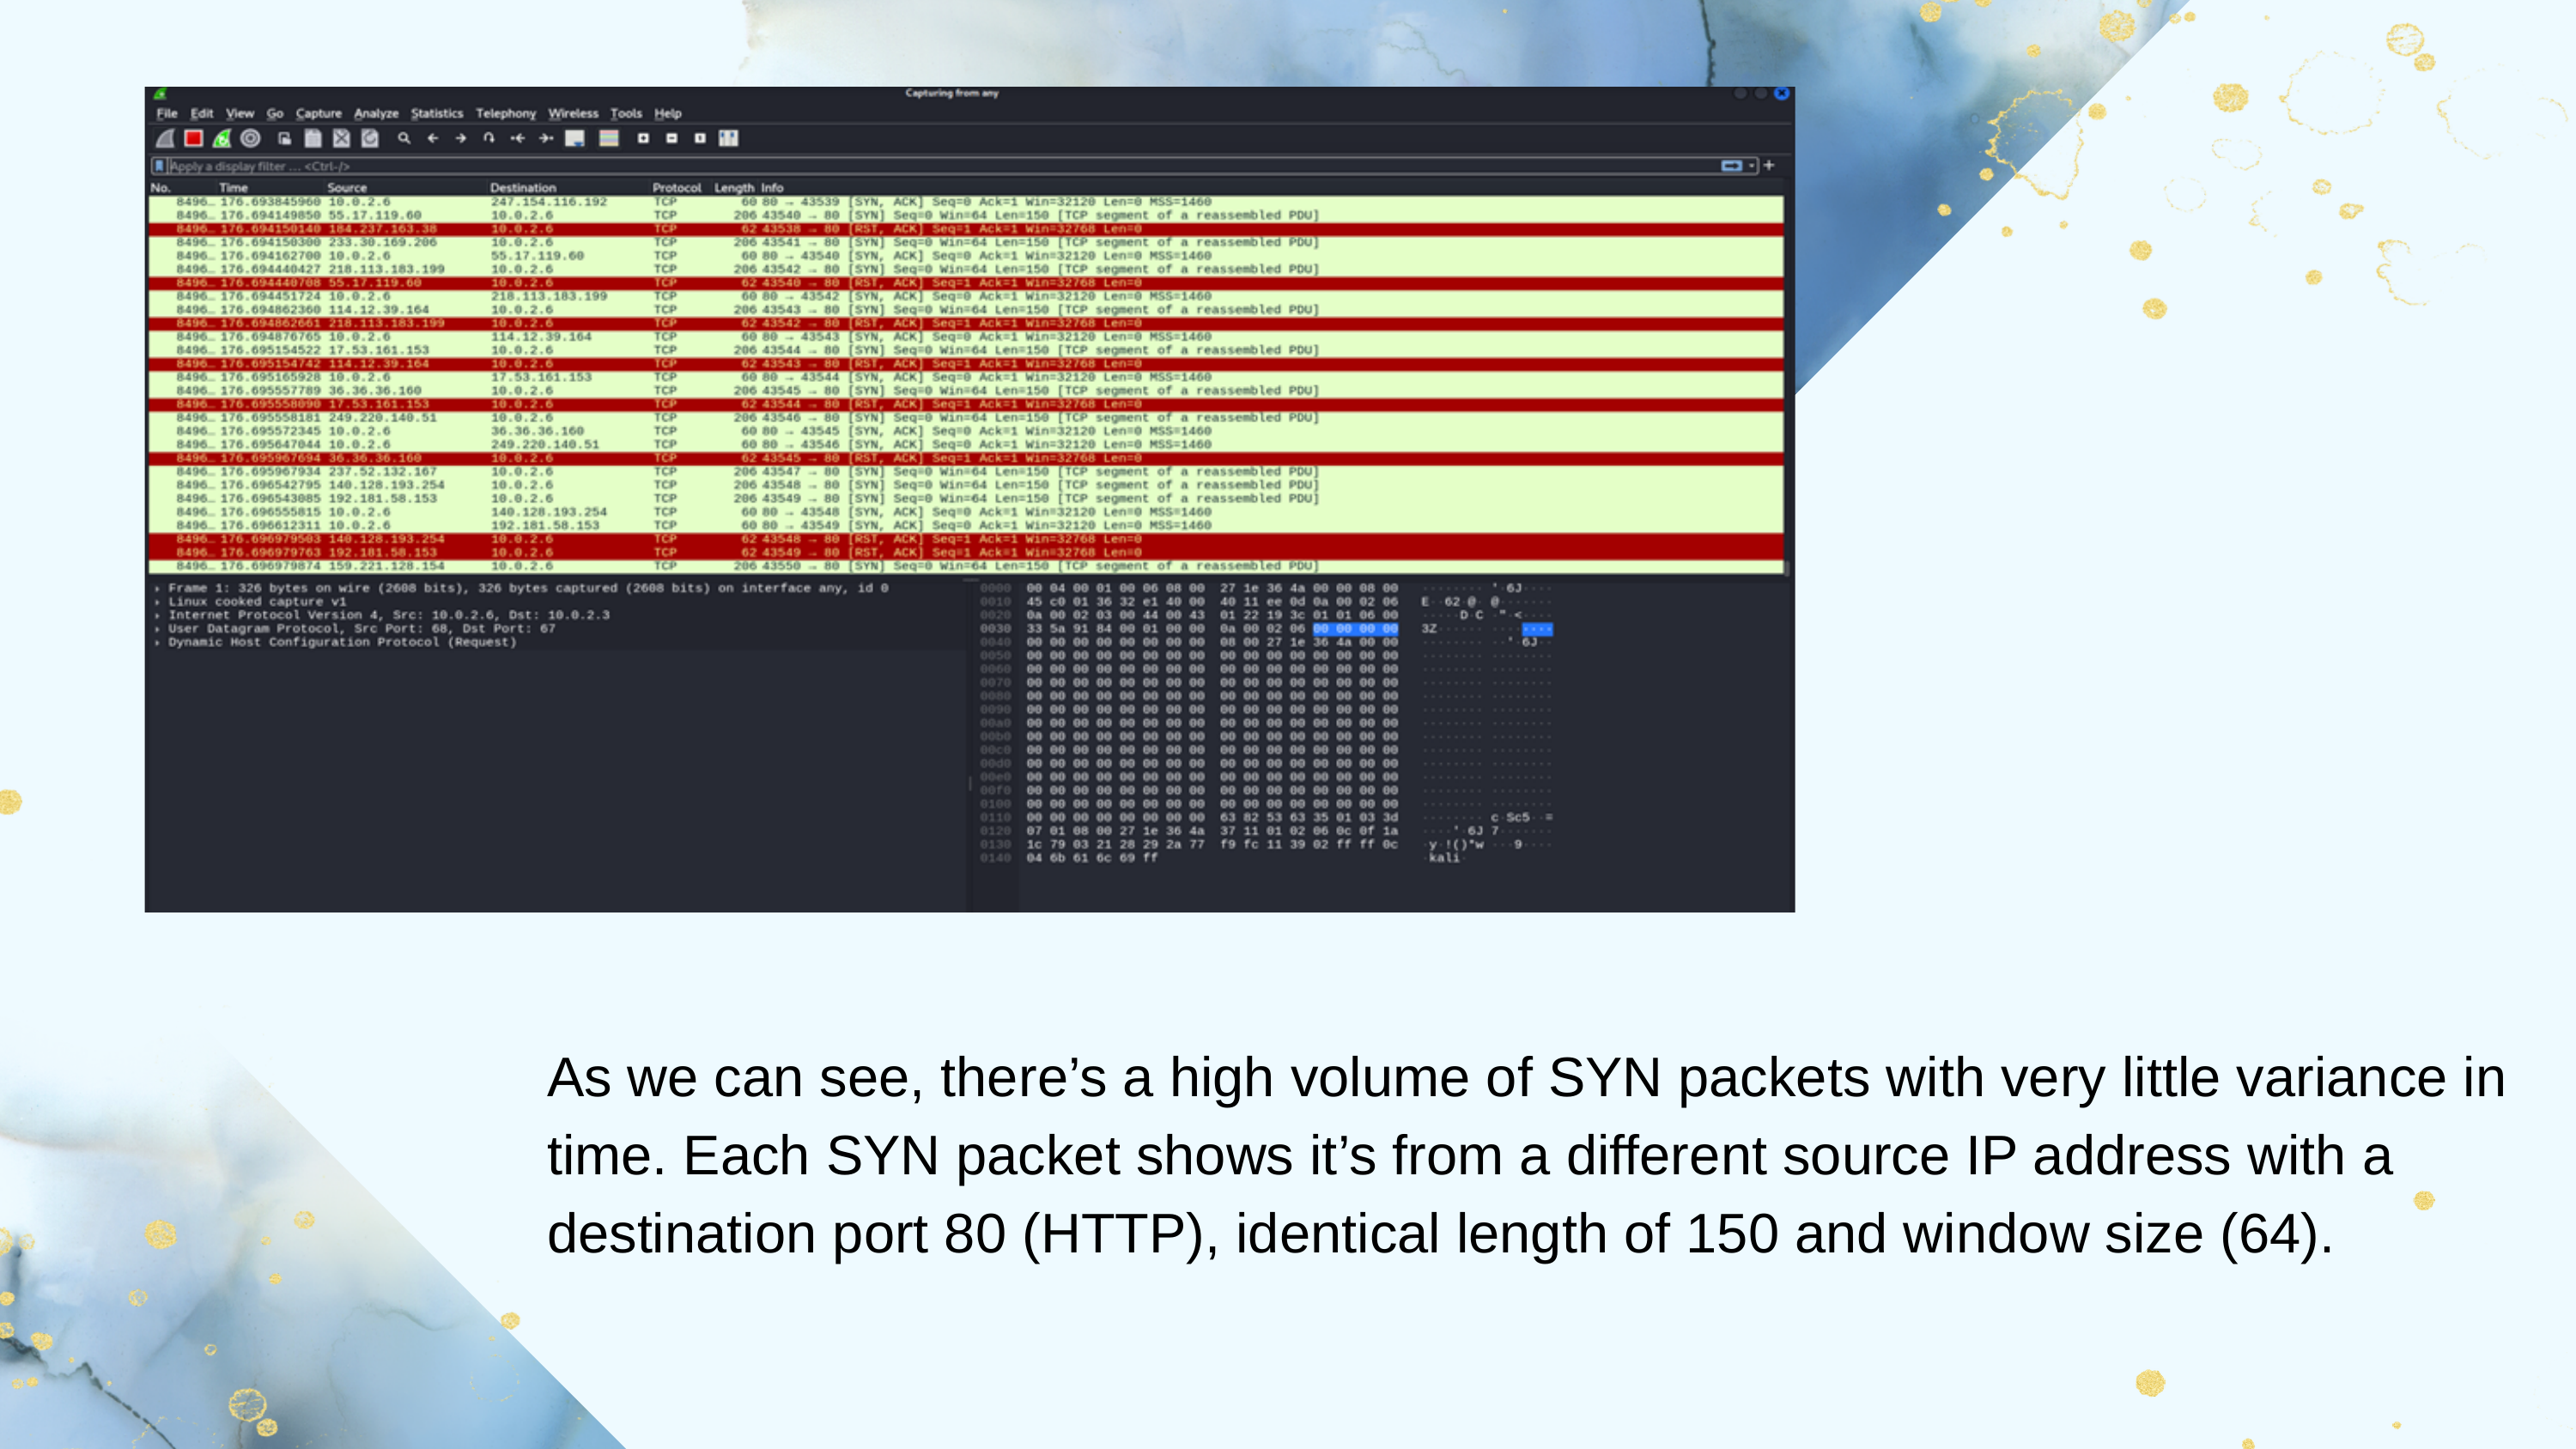

As we can see, there’s a high volume of SYN packets with very little variance in time. Each SYN packet shows it’s from a different source IP address with a destination port 80 (HTTP), identical length of 150 and window size (64).